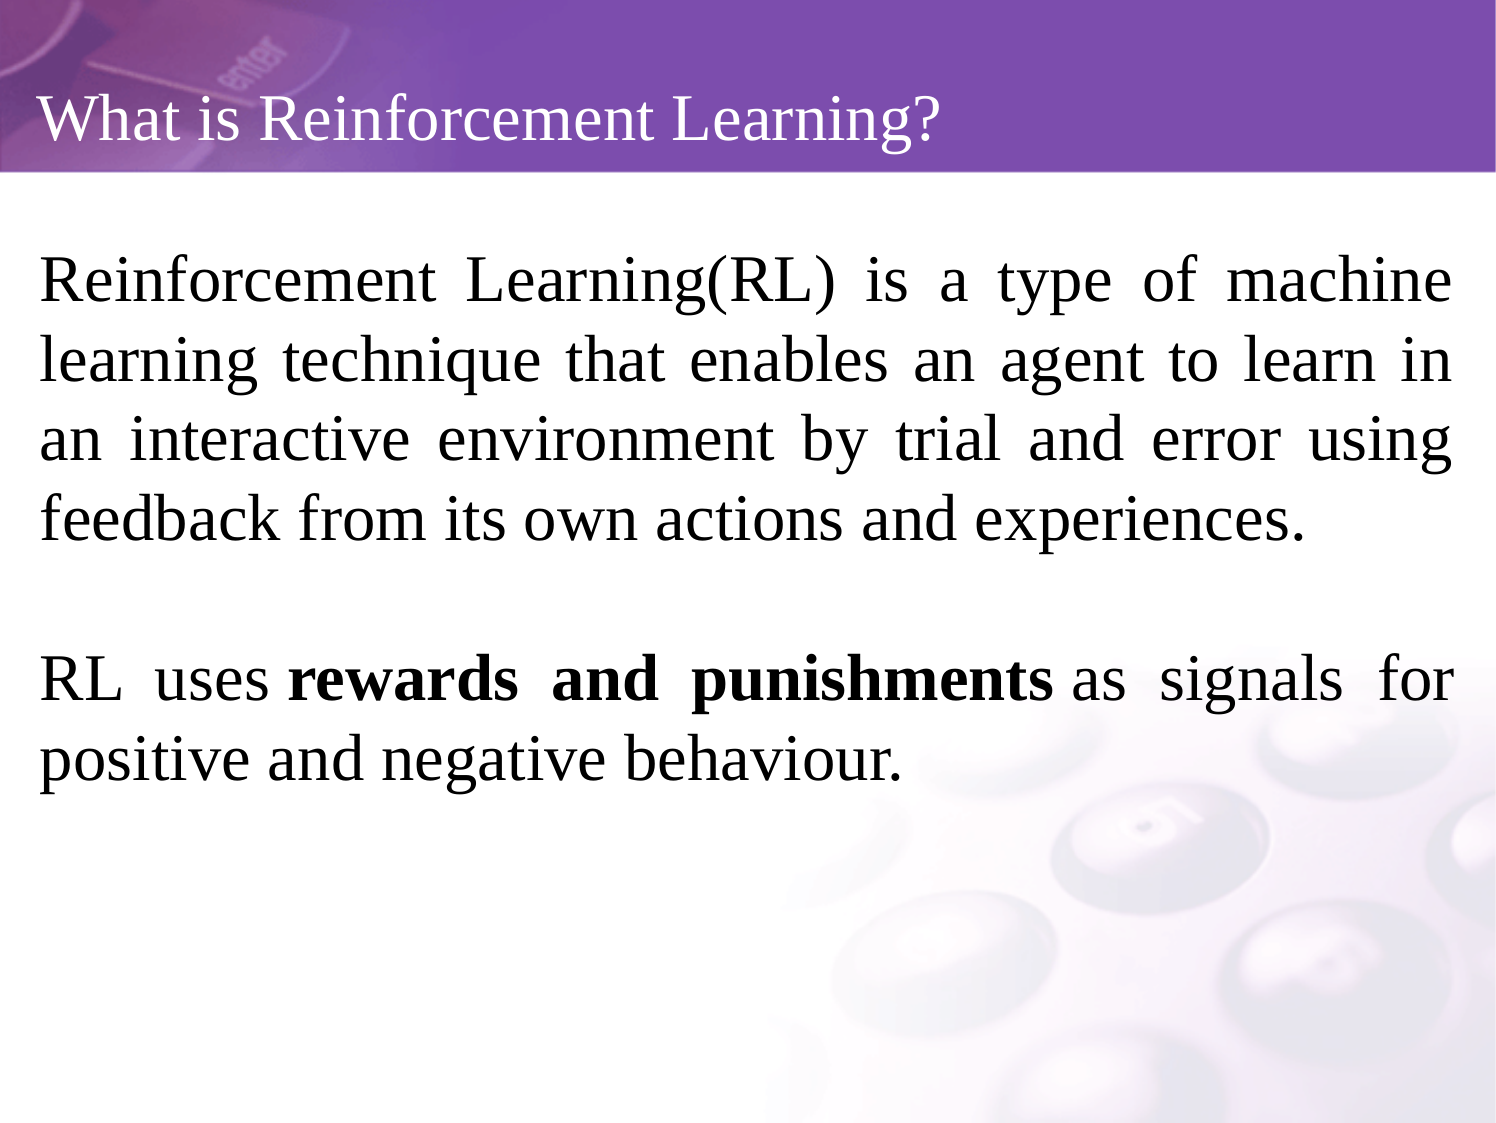

# What is Reinforcement Learning?
Reinforcement Learning(RL) is a type of machine learning technique that enables an agent to learn in an interactive environment by trial and error using feedback from its own actions and experiences.

RL uses rewards and punishments as signals for positive and negative behaviour.